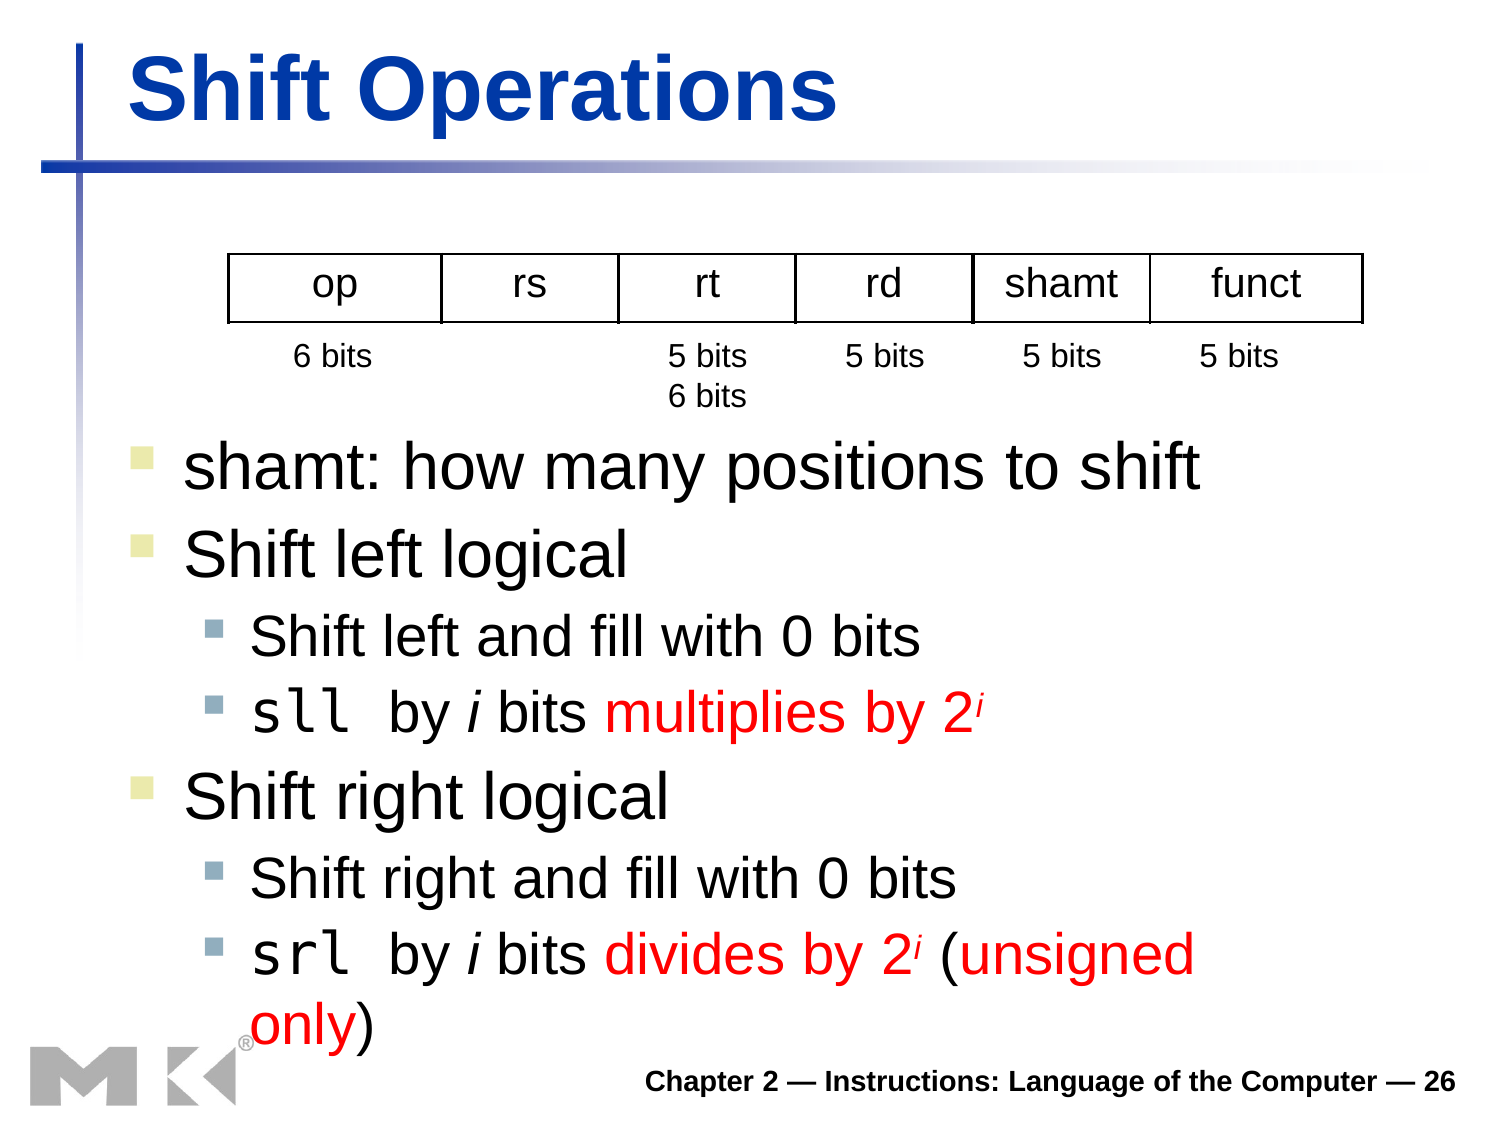

# Shift Operations
| op | rs | rt | rd | shamt | funct |
| --- | --- | --- | --- | --- | --- |
6 bits	5 bits	5 bits	5 bits	5 bits	6 bits
shamt: how many positions to shift
Shift left logical
Shift left and fill with 0 bits
sll by i bits multiplies by 2i
Shift right logical
Shift right and fill with 0 bits
srl by i bits divides by 2i  (unsigned only)
Chapter 2 — Instructions: Language of the Computer — 26